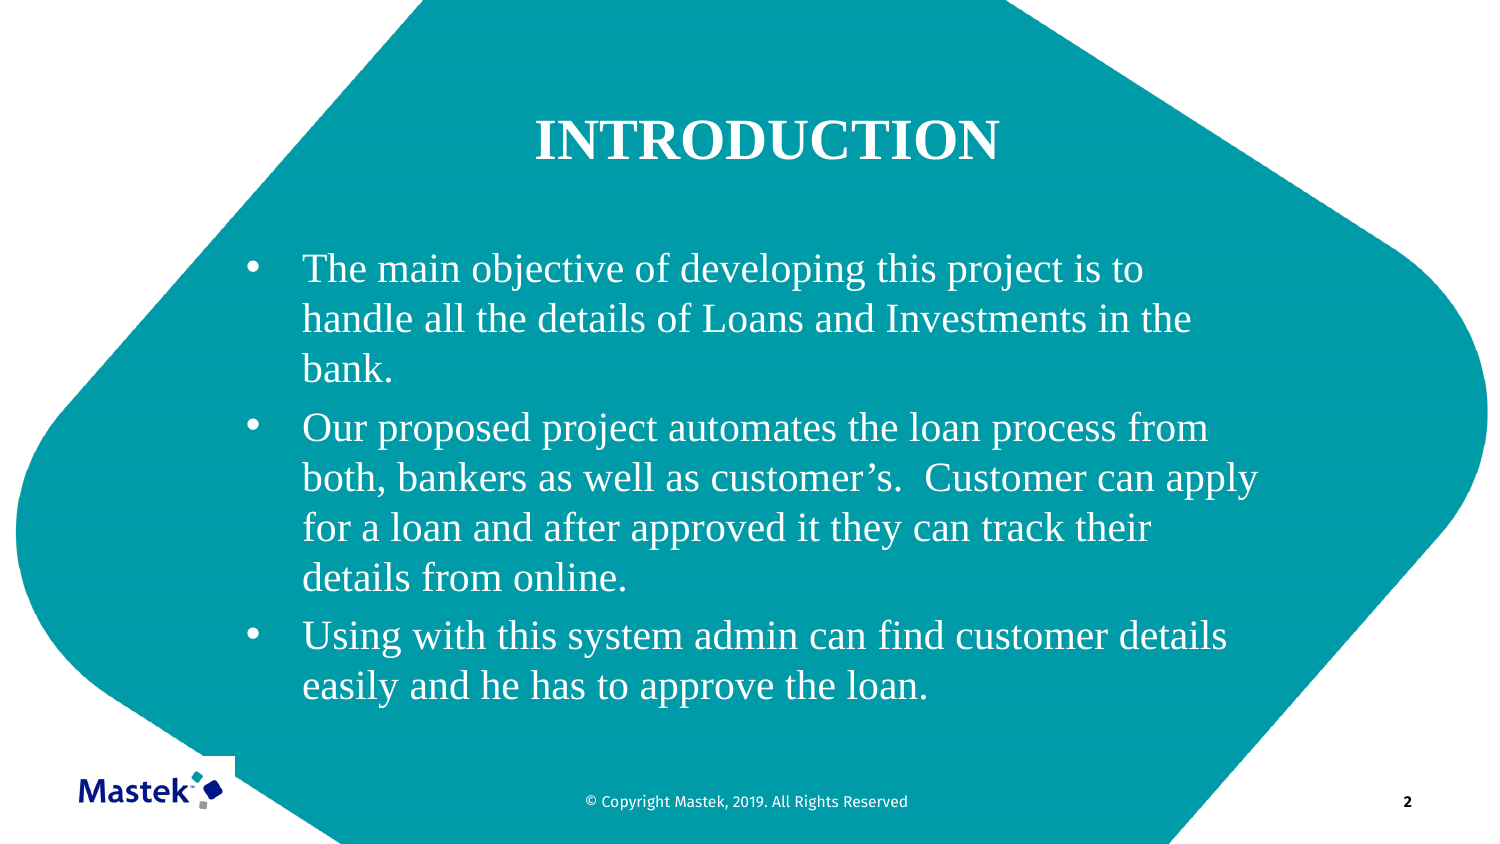

INTRODUCTION

The main objective of developing this project is to handle all the details of Loans and Investments in the bank.
Our proposed project automates the loan process from both, bankers as well as customer’s.  Customer can apply for a loan and after approved it they can track their details from online.
Using with this system admin can find customer details easily and he has to approve the loan.